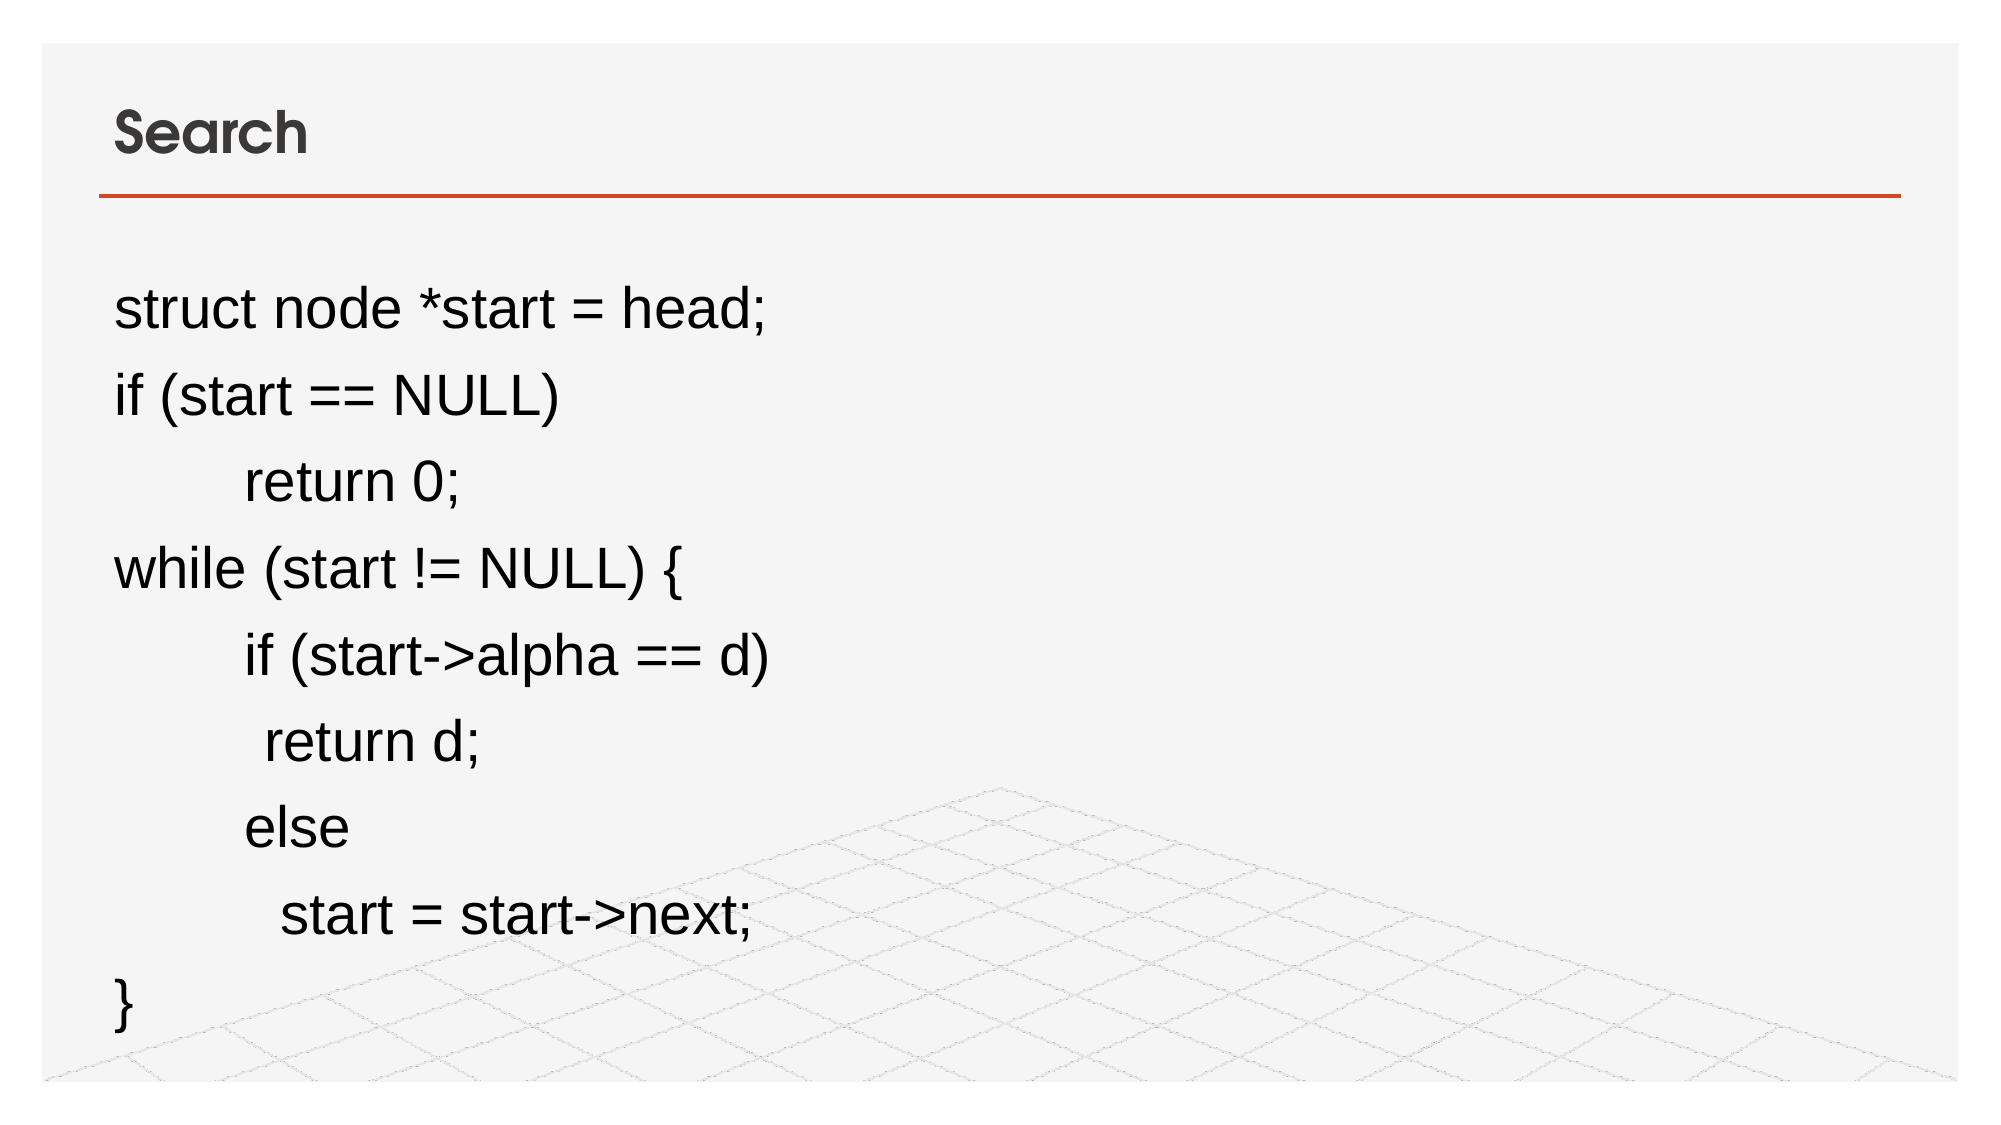

# Search
struct node *start = head;
if (start == NULL)
        return 0;
while (start != NULL) {
        if (start->alpha == d)
	return d;
        else
	 start = start->next;
}